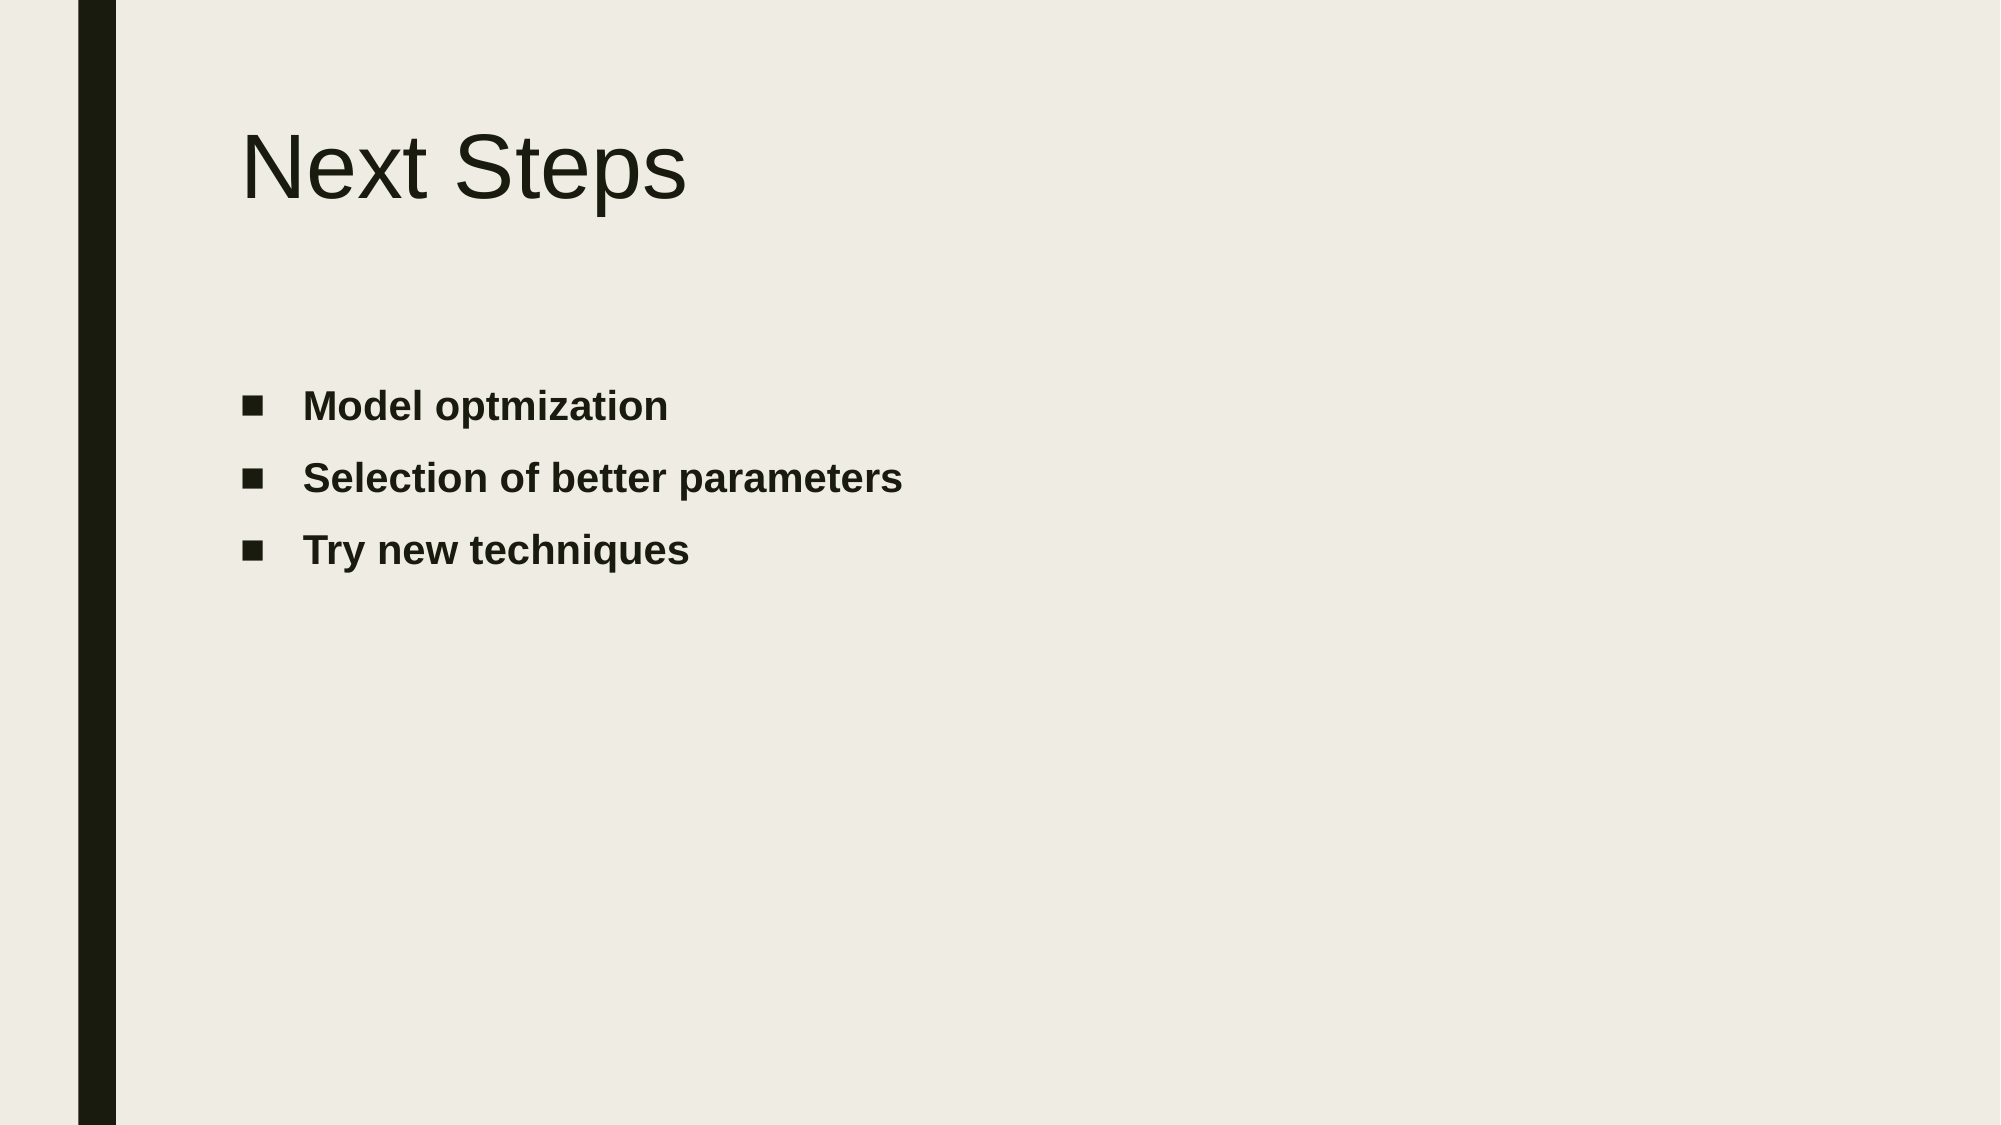

# Next Steps
Model optmization
Selection of better parameters
Try new techniques